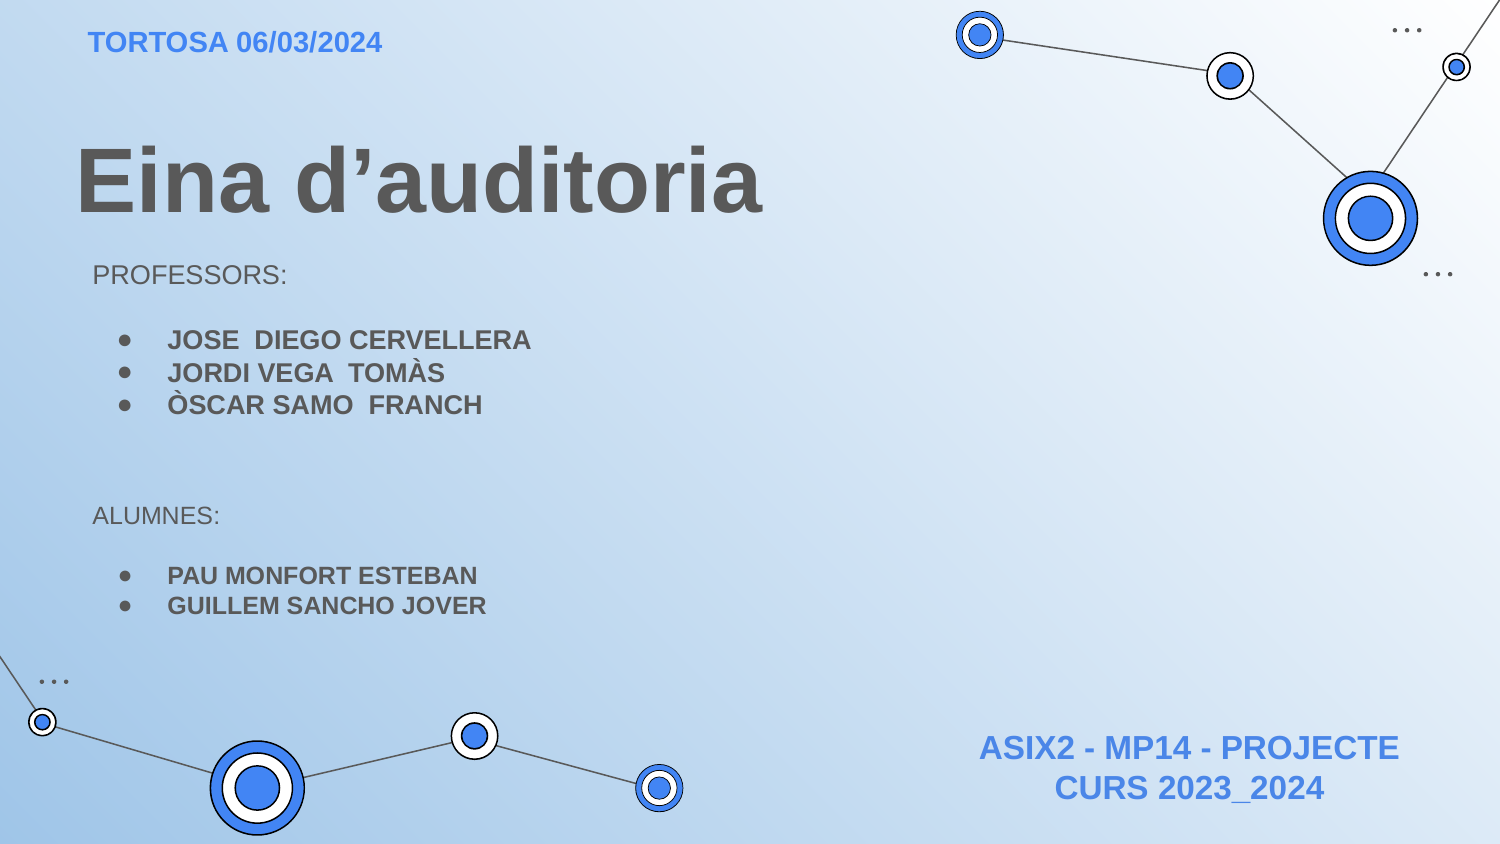

TORTOSA 06/03/2024

Eina d’auditoria
PROFESSORS:

JOSE  DIEGO CERVELLERA
JORDI VEGA  TOMÀS
ÒSCAR SAMO  FRANCH
ALUMNES:

PAU MONFORT ESTEBAN
GUILLEM SANCHO JOVER
ASIX2 - MP14 - PROJECTE CURS 2023_2024